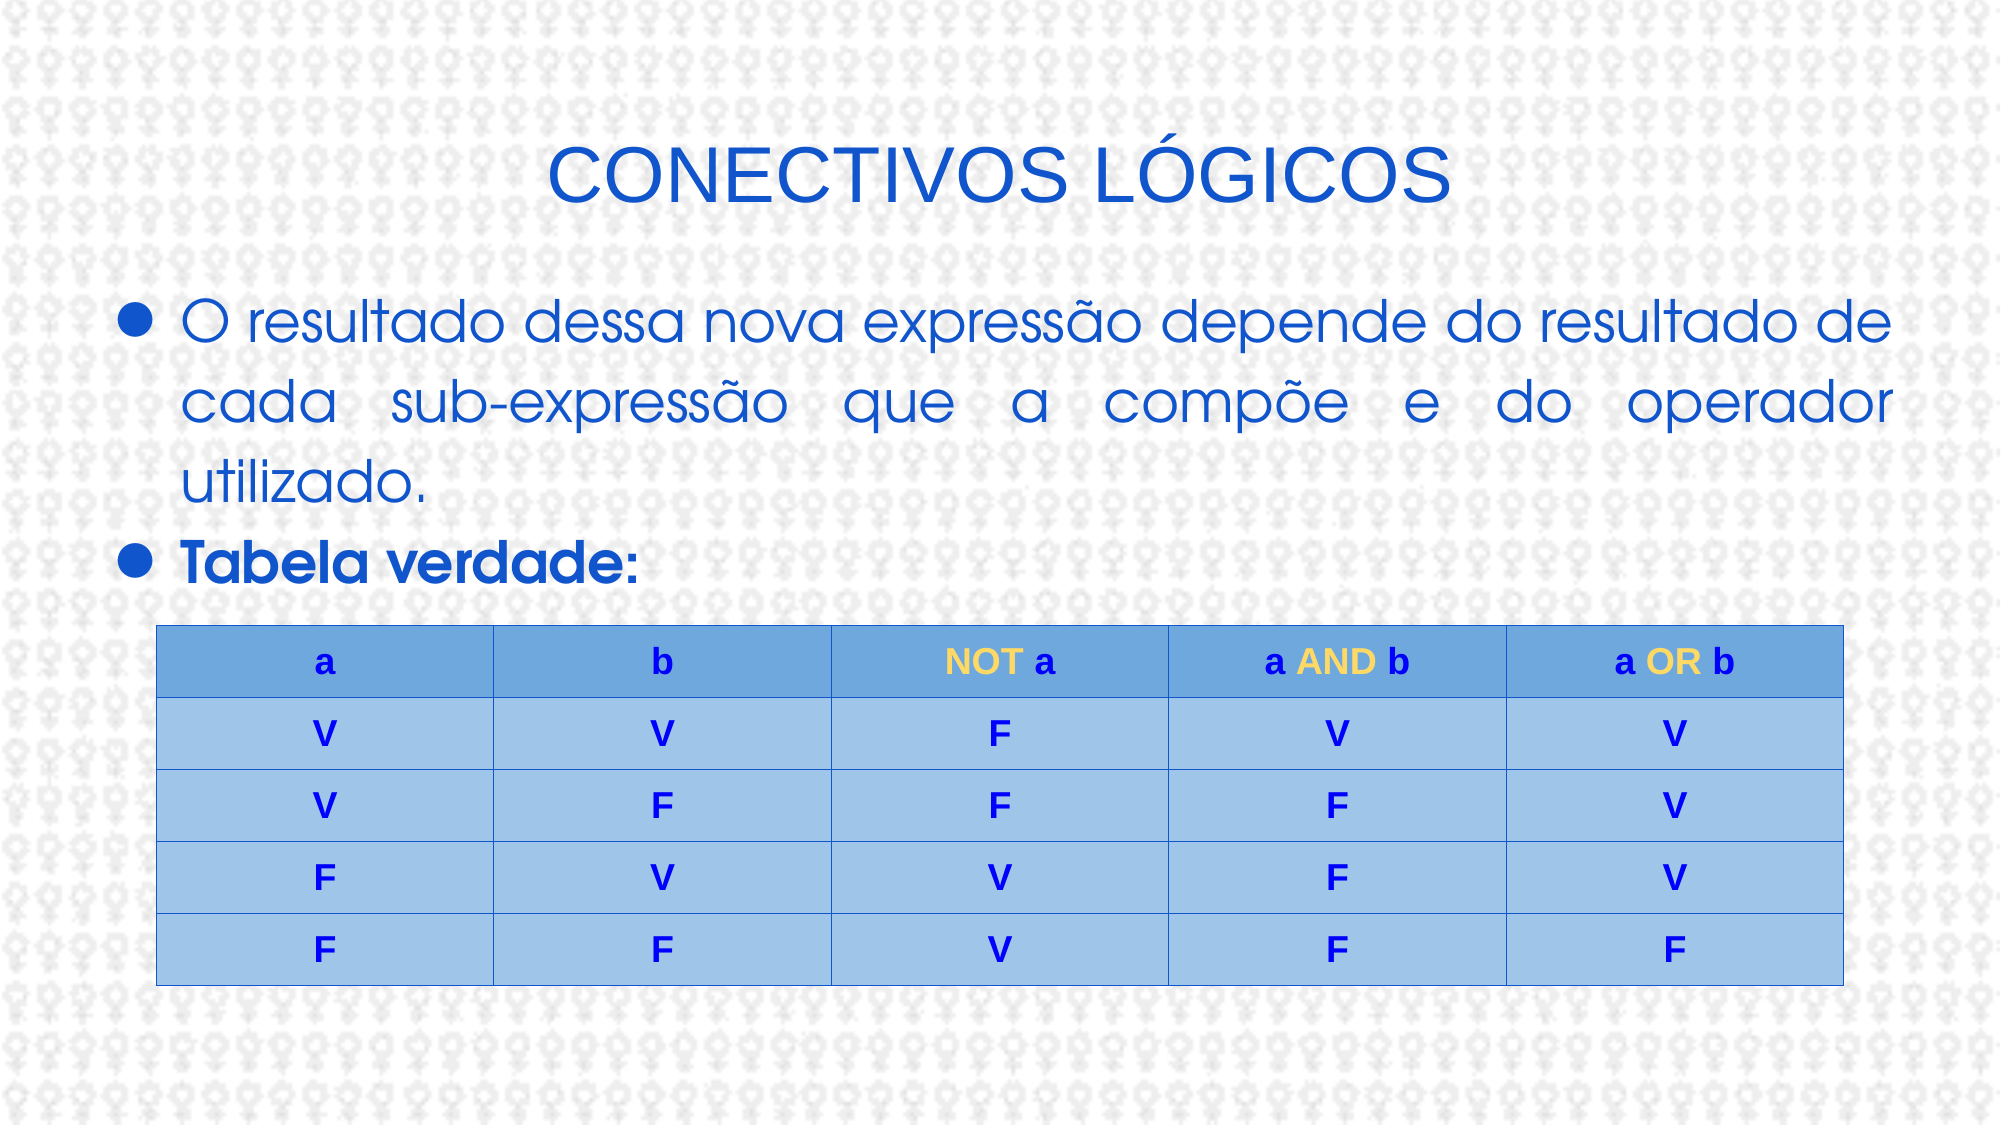

# CONECTIVOS LÓGICOS
O resultado dessa nova expressão depende do resultado de cada sub-expressão que a compõe e do operador utilizado.
Tabela verdade:

| a | b | NOT a | a AND b | a OR b |
| --- | --- | --- | --- | --- |
| V | V | F | V | V |
| V | F | F | F | V |
| F | V | V | F | V |
| F | F | V | F | F |